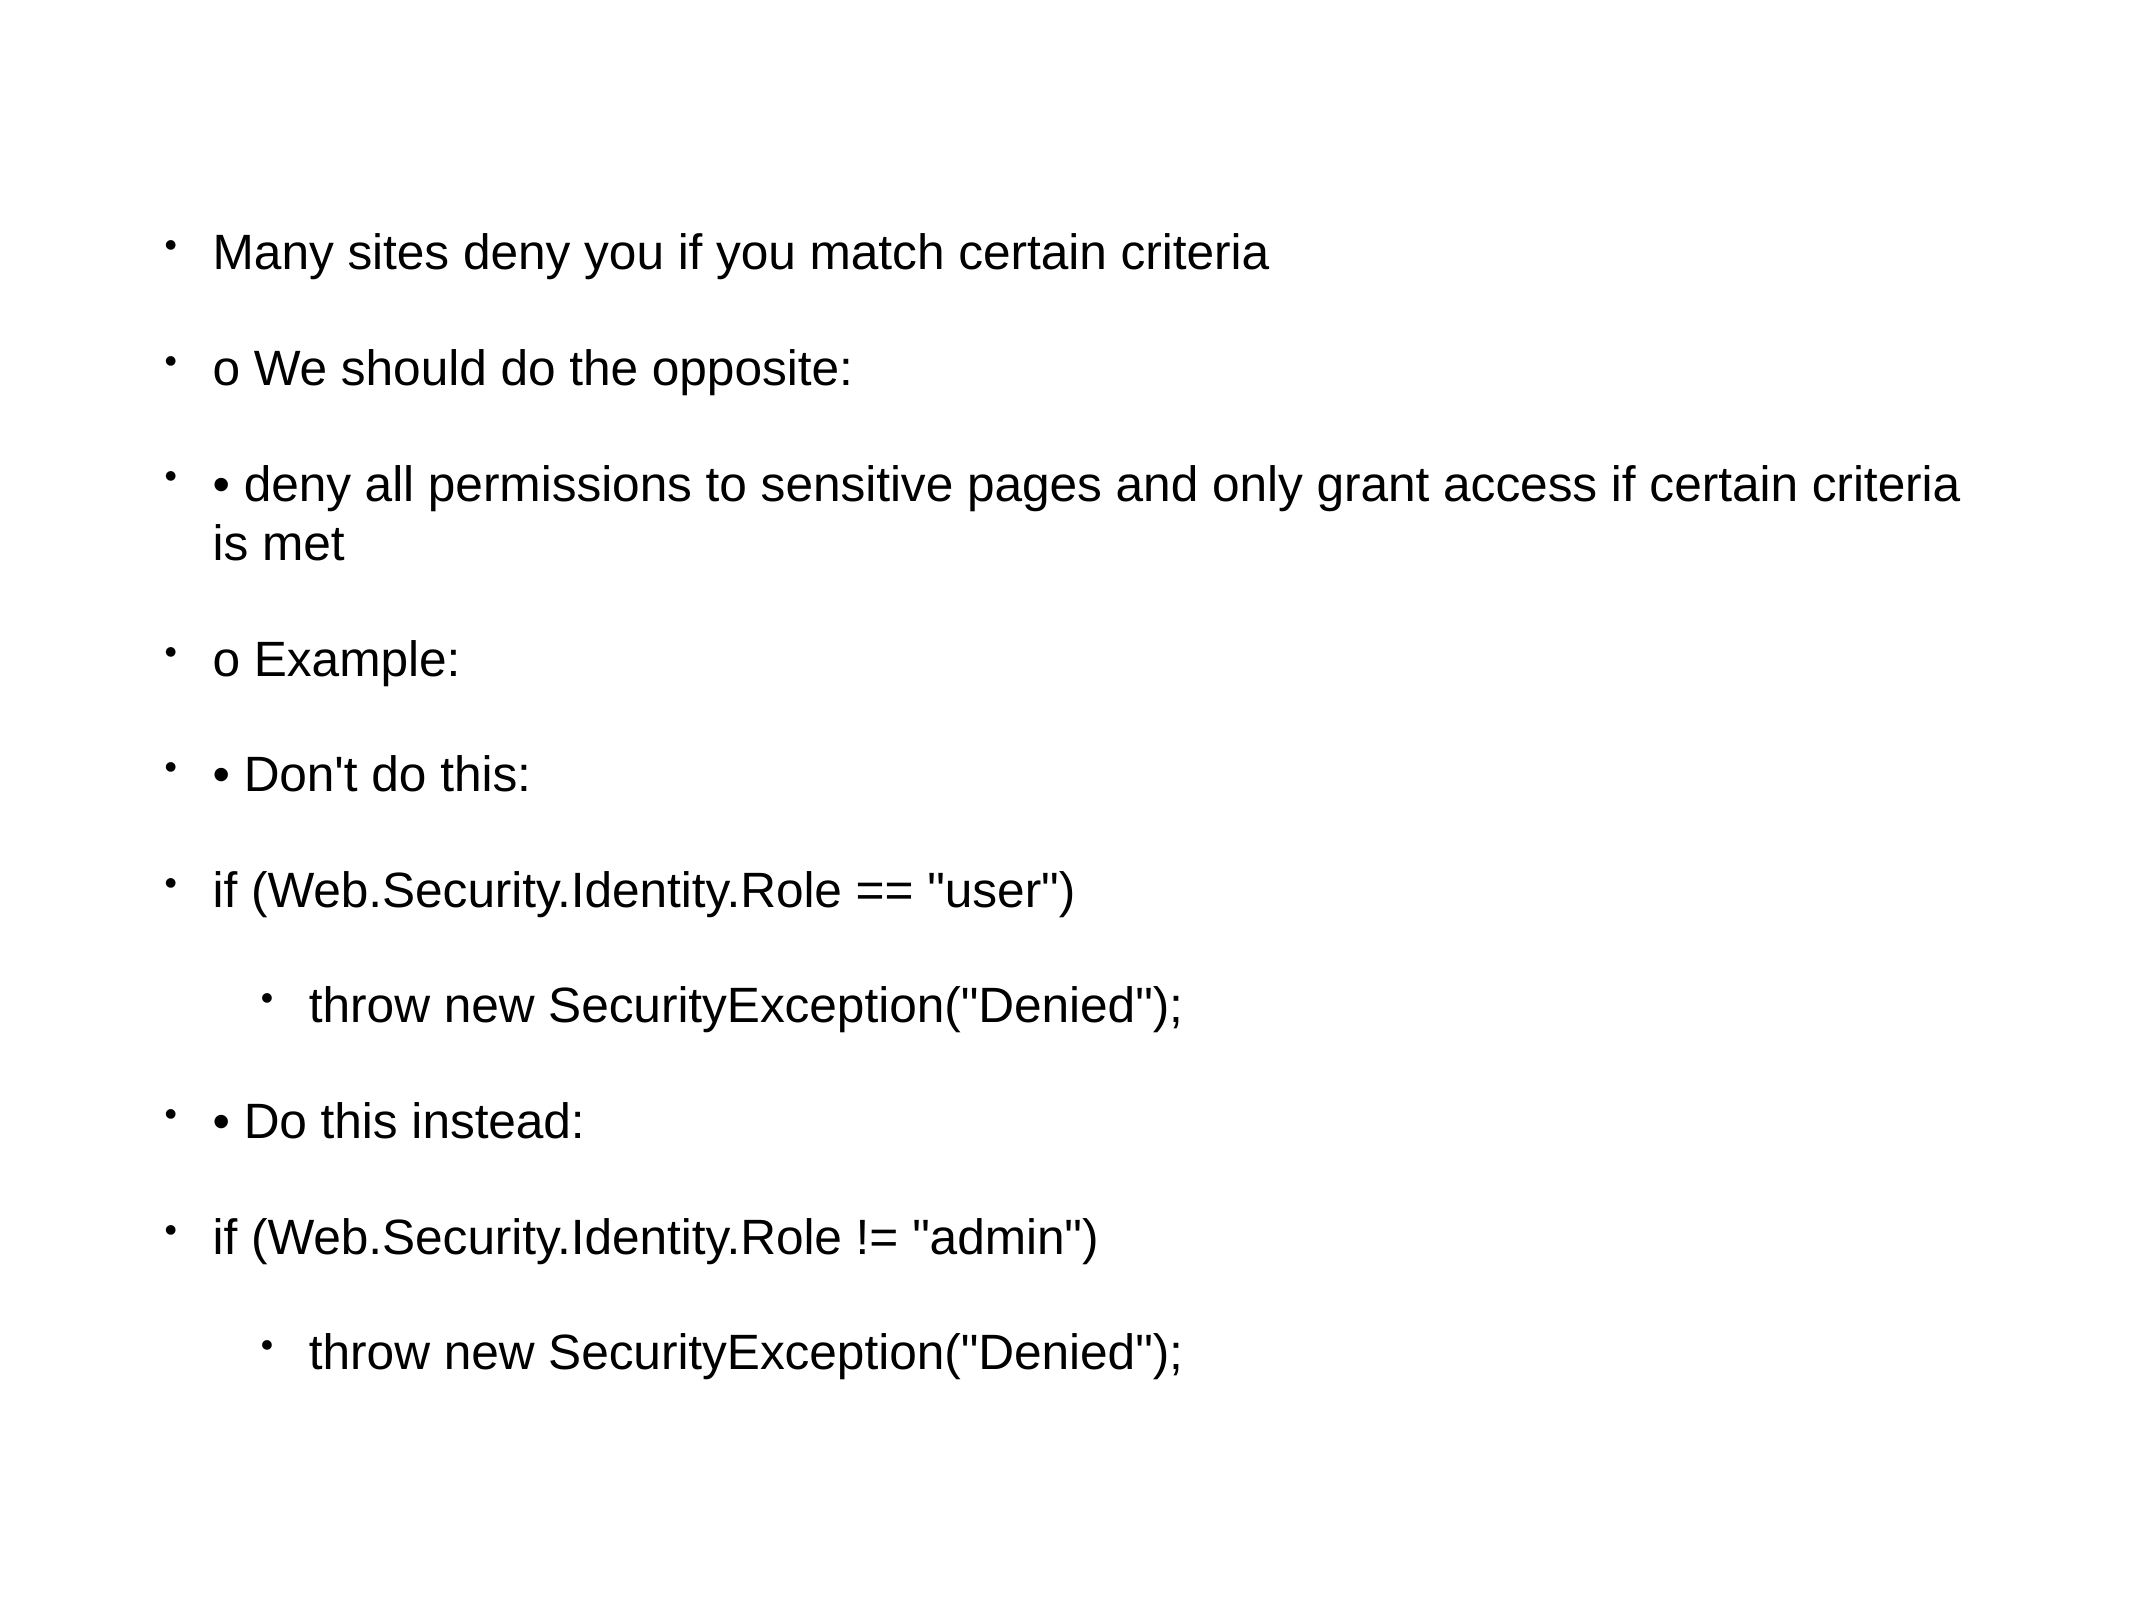

Many sites deny you if you match certain criteria
o We should do the opposite:
• deny all permissions to sensitive pages and only grant access if certain criteria is met
o Example:
• Don't do this:
if (Web.Security.Identity.Role == "user")
throw new SecurityException("Denied");
• Do this instead:
if (Web.Security.Identity.Role != "admin")
throw new SecurityException("Denied");